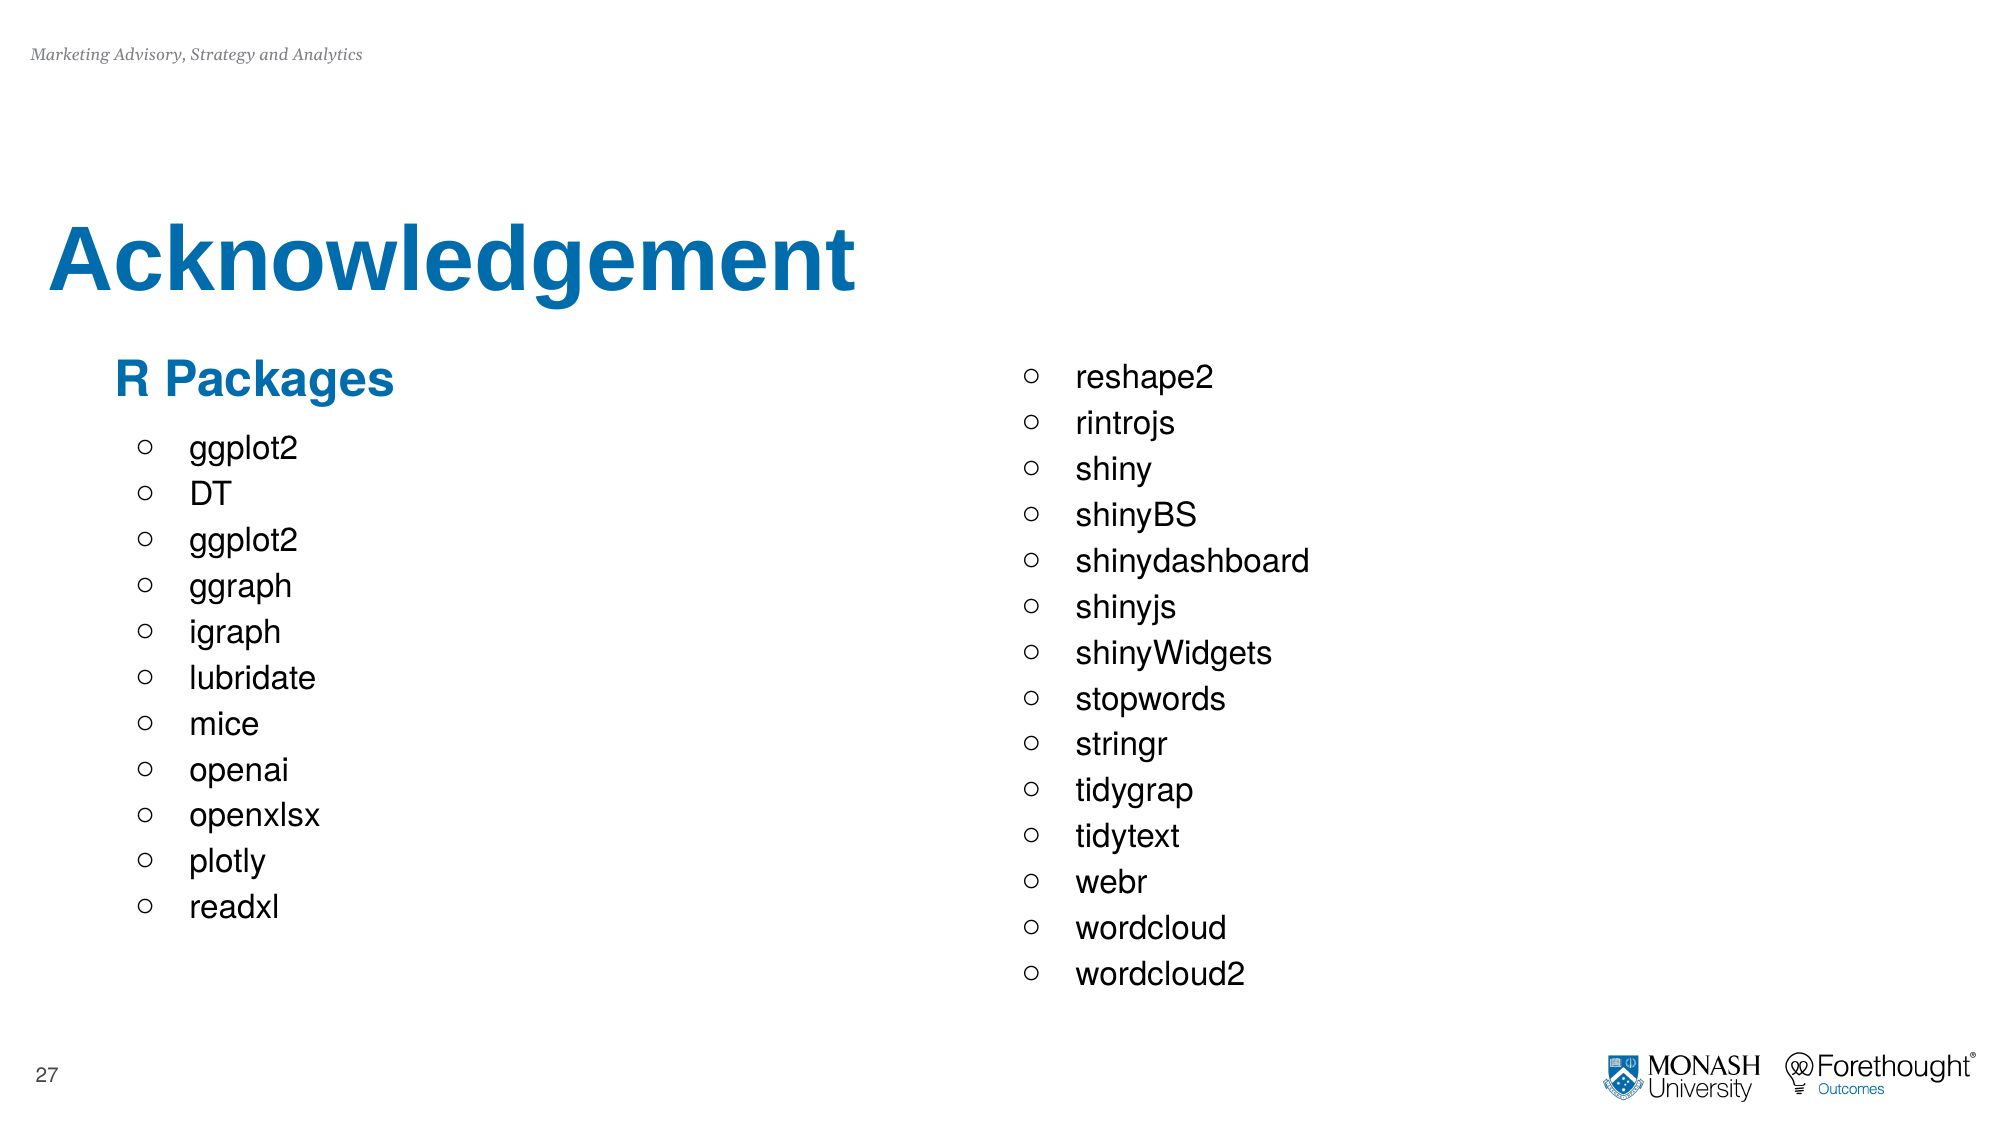

Acknowledgement
R Packages
ggplot2
DT
ggplot2
ggraph
igraph
lubridate
mice
openai
openxlsx
plotly
readxl
reshape2
rintrojs
shiny
shinyBS
shinydashboard
shinyjs
shinyWidgets
stopwords
stringr
tidygrap
tidytext
webr
wordcloud
wordcloud2